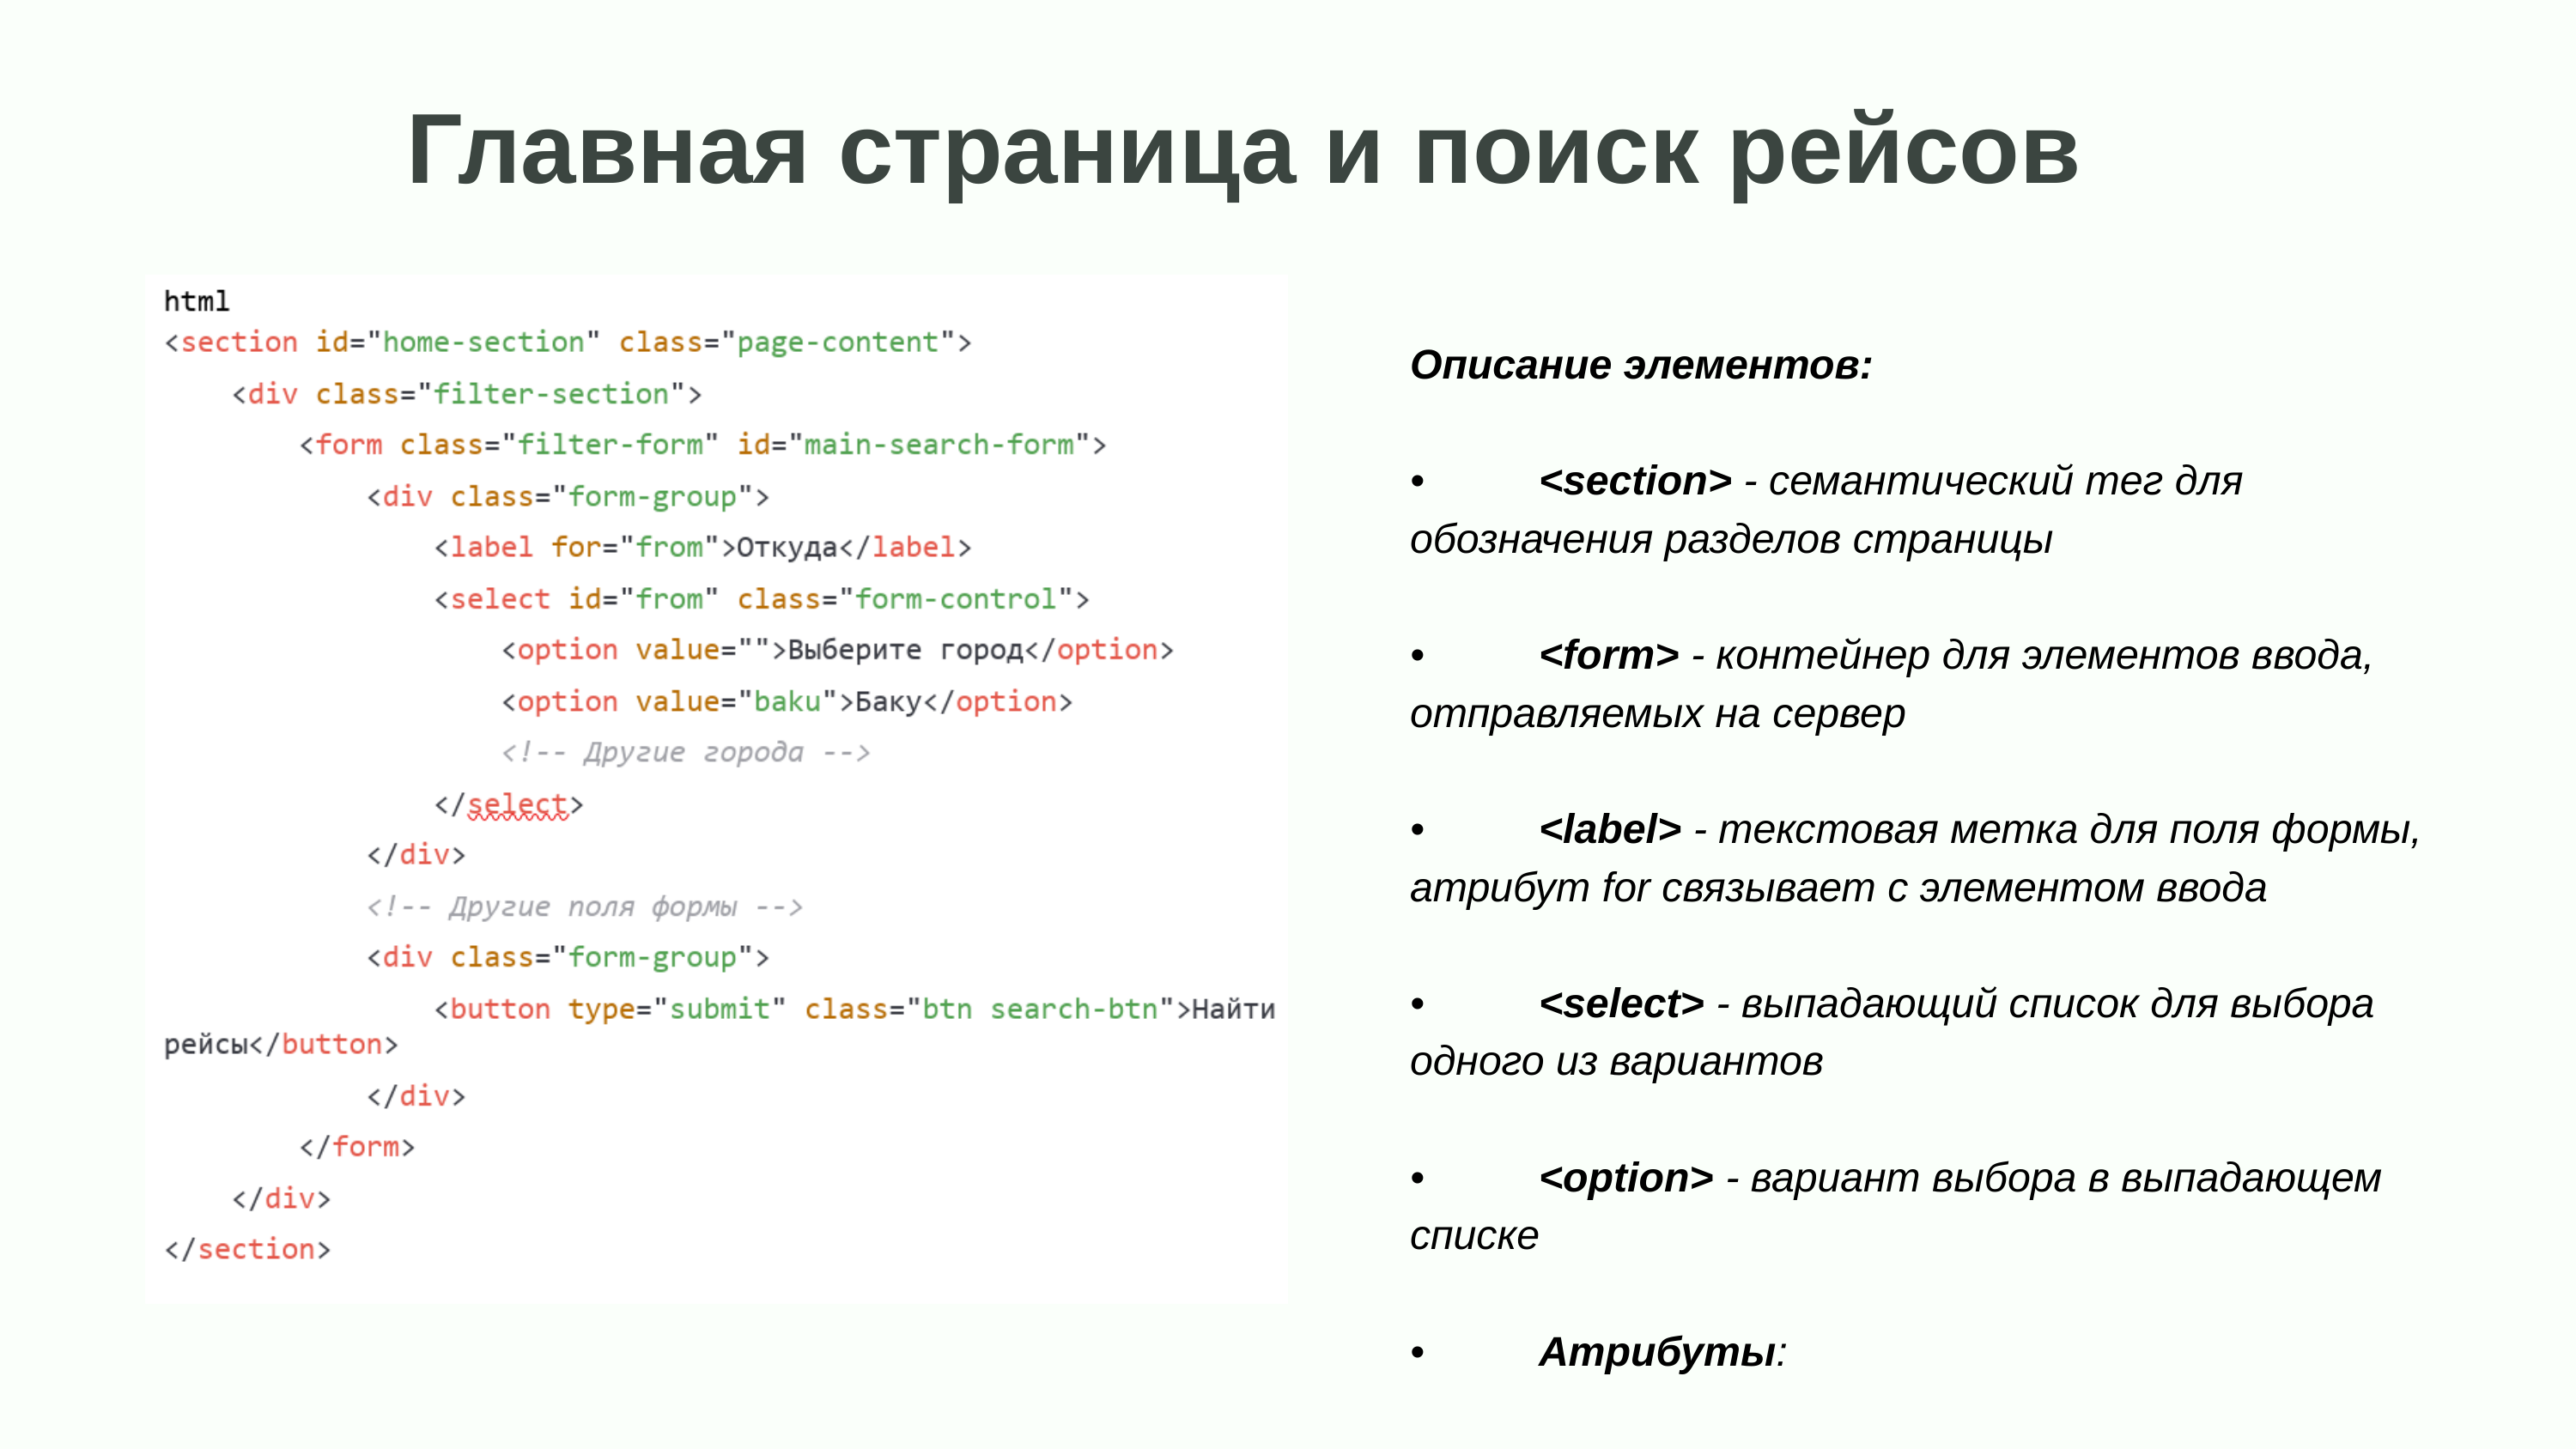

Главная страница и поиск рейсов

Описание элементов:

•	<section> - семантический тег для обозначения разделов страницы

•	<form> - контейнер для элементов ввода, отправляемых на сервер

•	<label> - текстовая метка для поля формы, атрибут for связывает с элементом ввода

•	<select> - выпадающий список для выбора одного из вариантов

•	<option> - вариант выбора в выпадающем списке

•	Атрибуты:

o	type="submit" - определяет кнопку отправки формы

o	id - уникальный идентификатор элемента